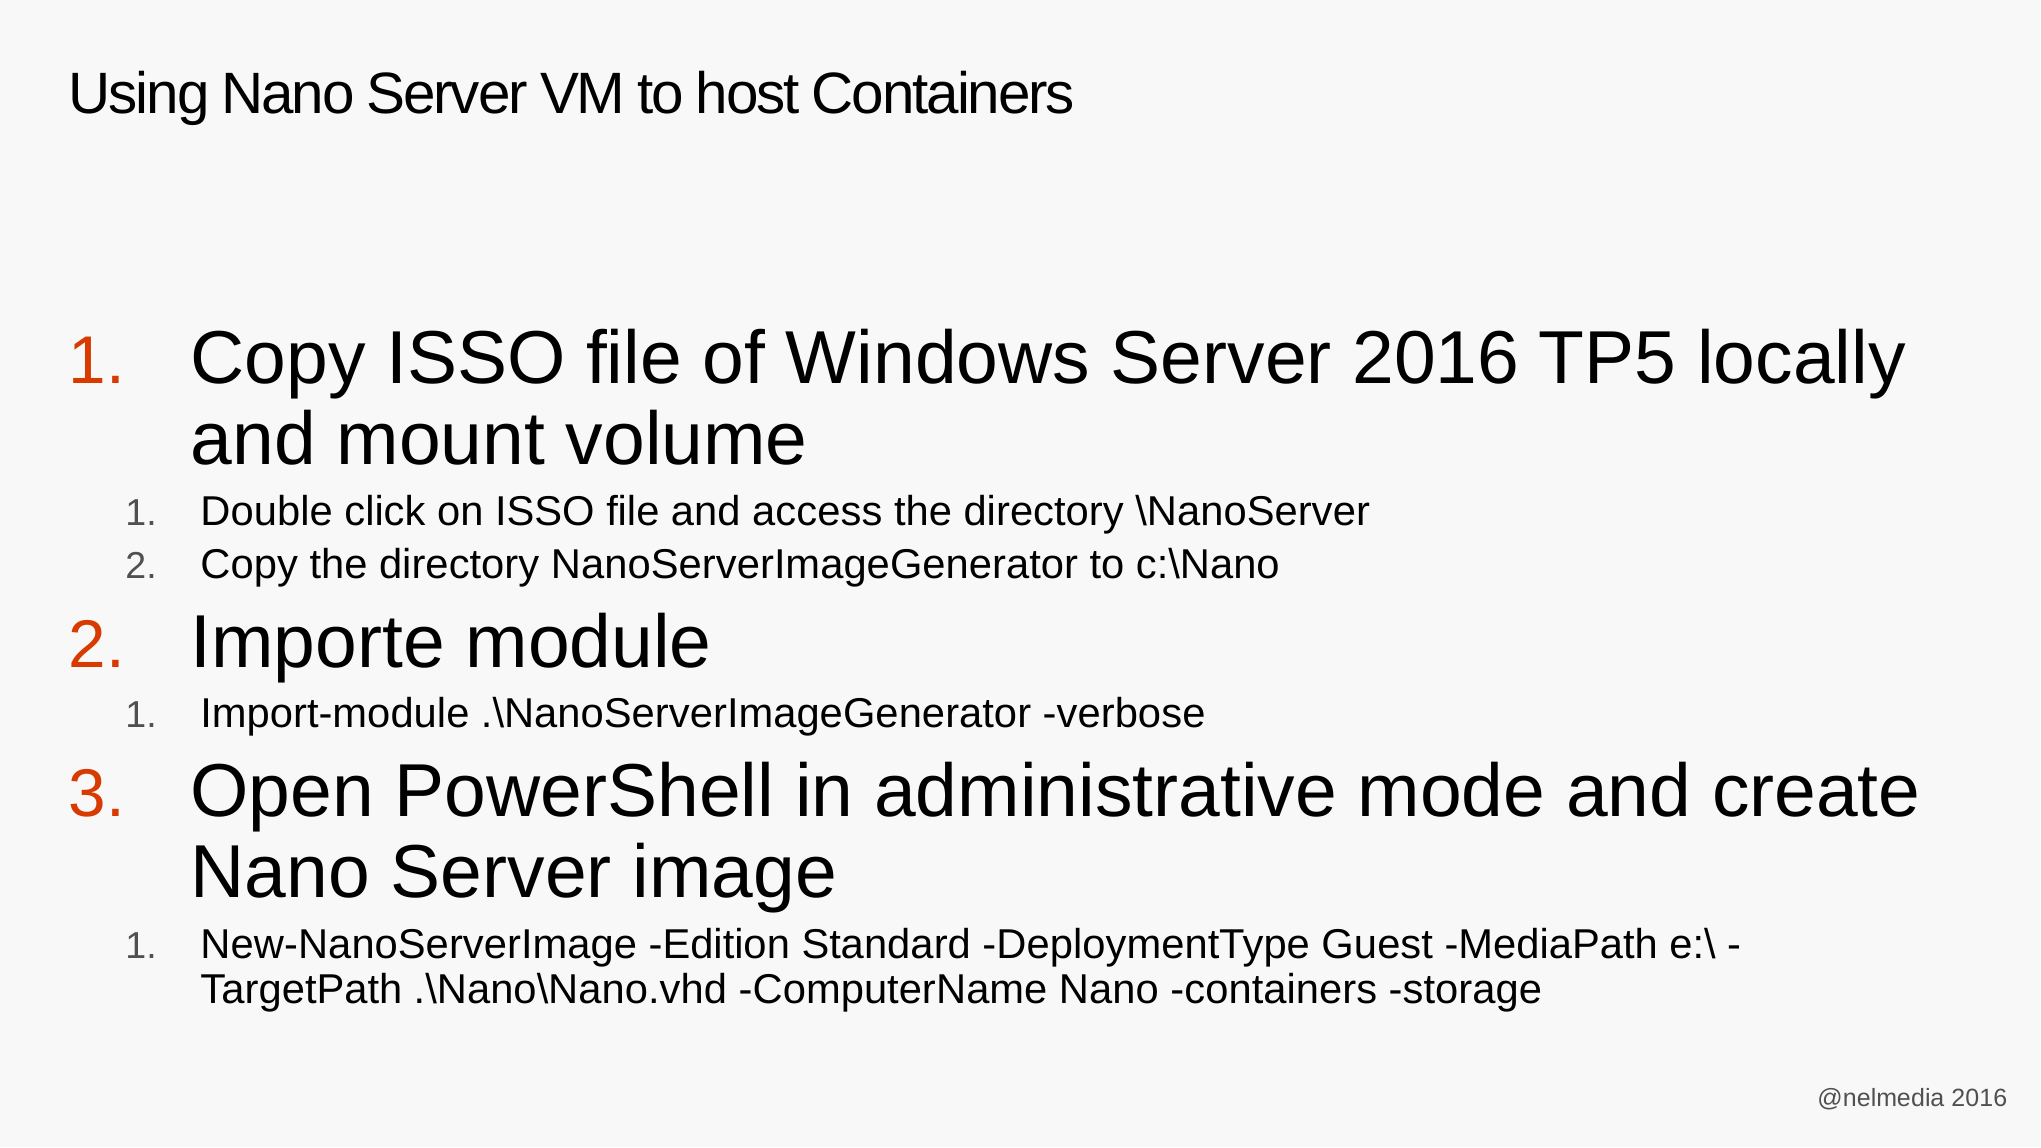

# Using Nano Server VM to host Containers
Copy ISSO file of Windows Server 2016 TP5 locally and mount volume
Double click on ISSO file and access the directory \NanoServer
Copy the directory NanoServerImageGenerator to c:\Nano
Importe module
Import-module .\NanoServerImageGenerator -verbose
Open PowerShell in administrative mode and create Nano Server image
New-NanoServerImage -Edition Standard -DeploymentType Guest -MediaPath e:\ -TargetPath .\Nano\Nano.vhd -ComputerName Nano -containers -storage